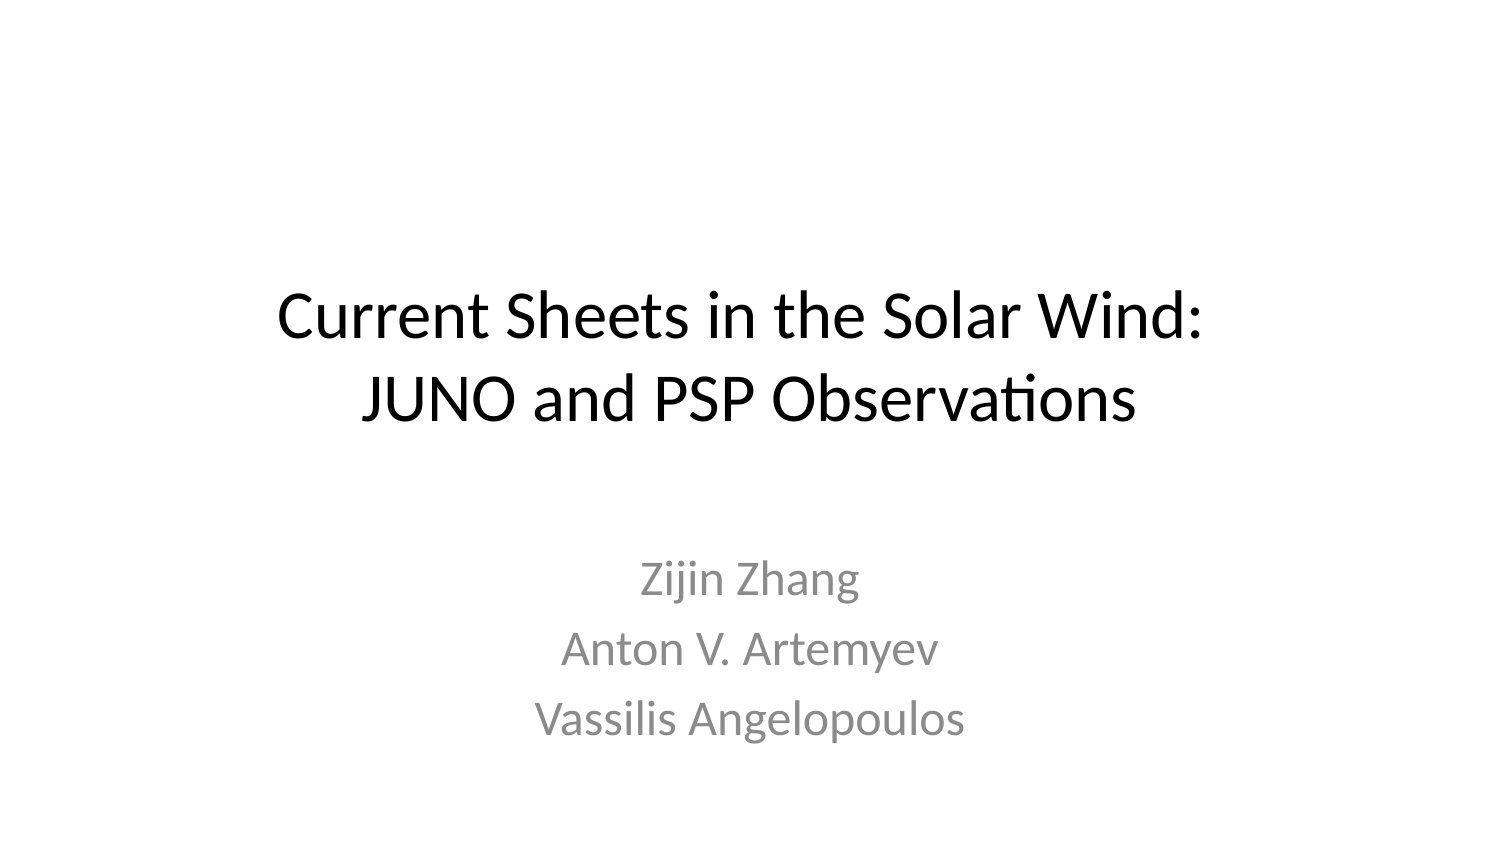

# Current Sheets in the Solar Wind: JUNO and PSP Observations
Zijin Zhang
Anton V. Artemyev
Vassilis Angelopoulos